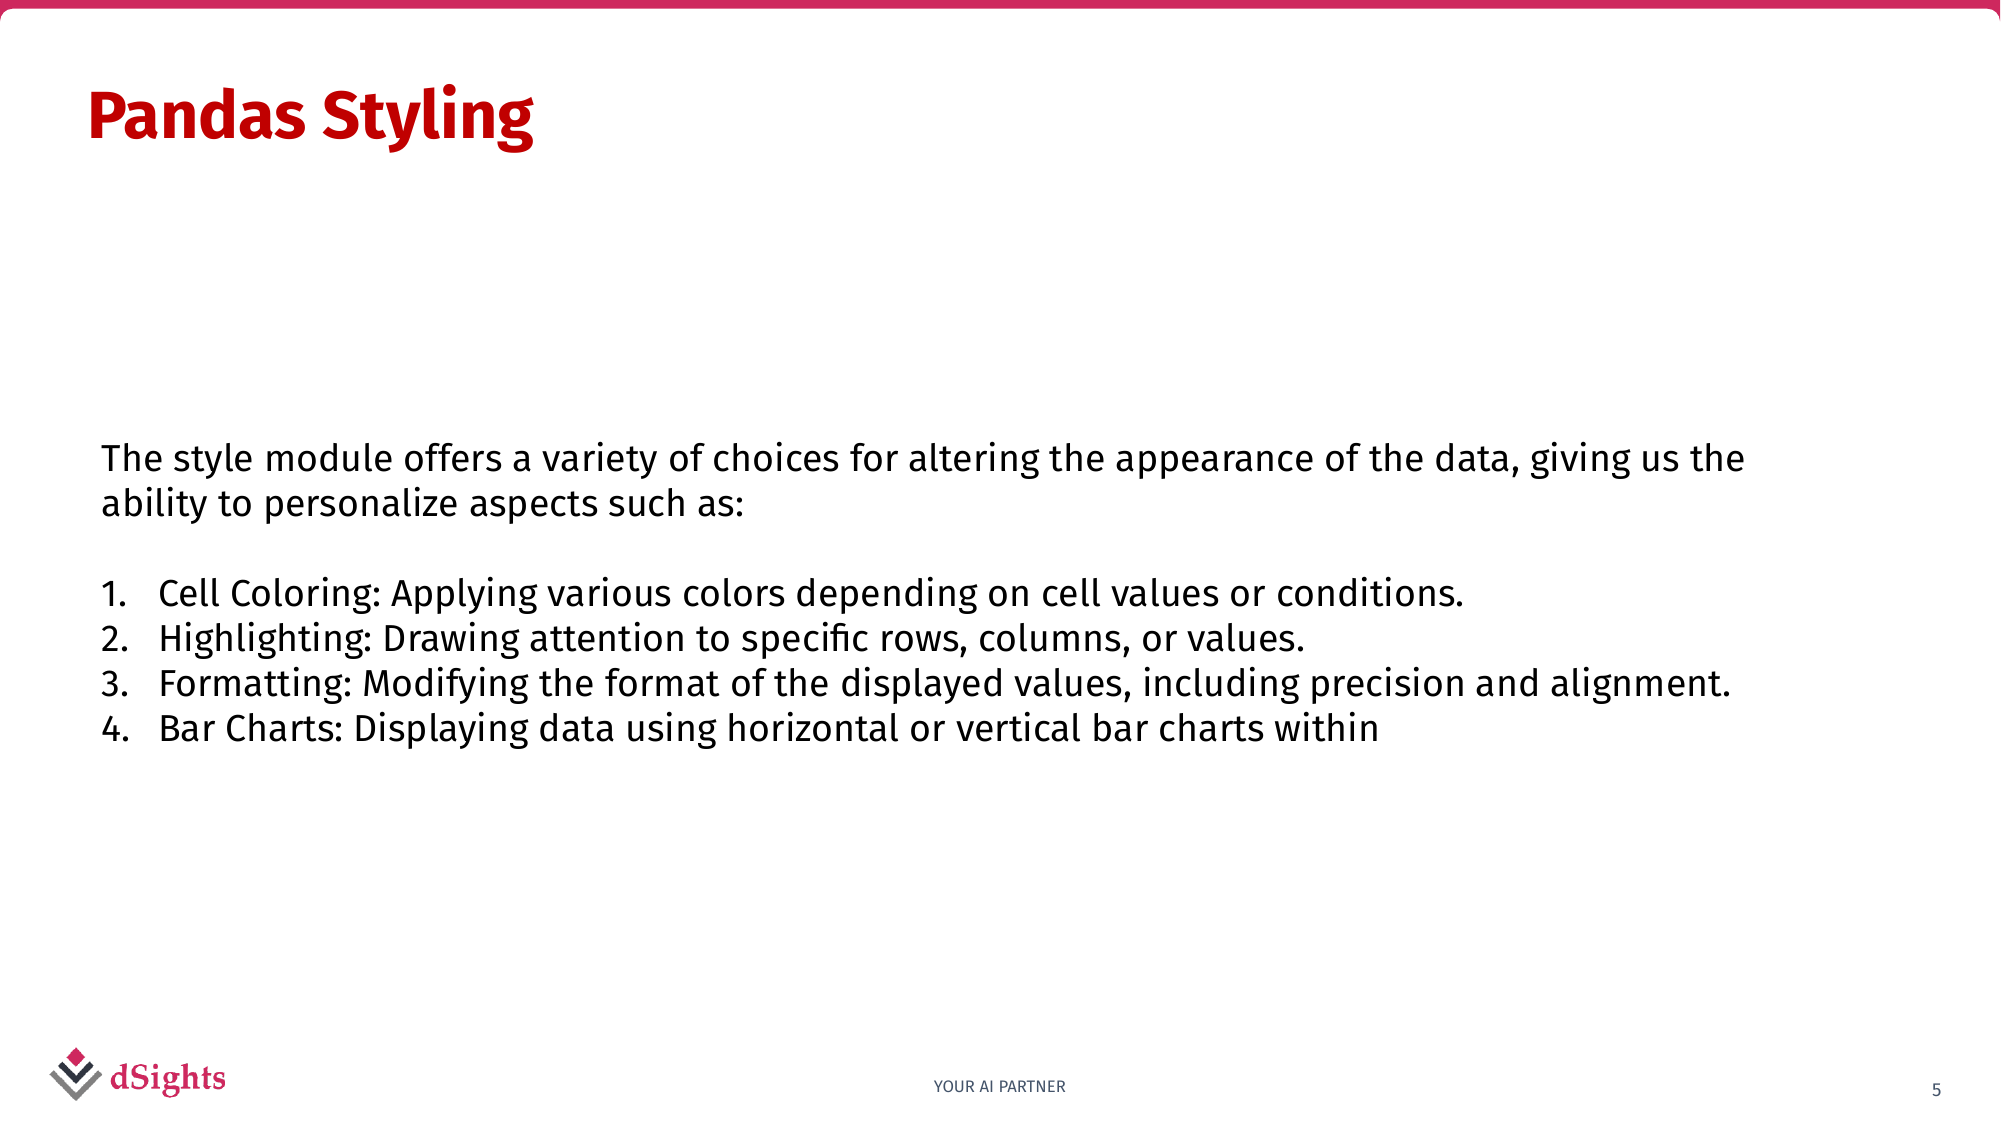

Pandas Styling

The style module offers a variety of choices for altering the appearance of the data, giving us the ability to personalize aspects such as:

Cell Coloring: Applying various colors depending on cell values or conditions.
Highlighting: Drawing attention to specific rows, columns, or values.
Formatting: Modifying the format of the displayed values, including precision and alignment.
Bar Charts: Displaying data using horizontal or vertical bar charts within
5